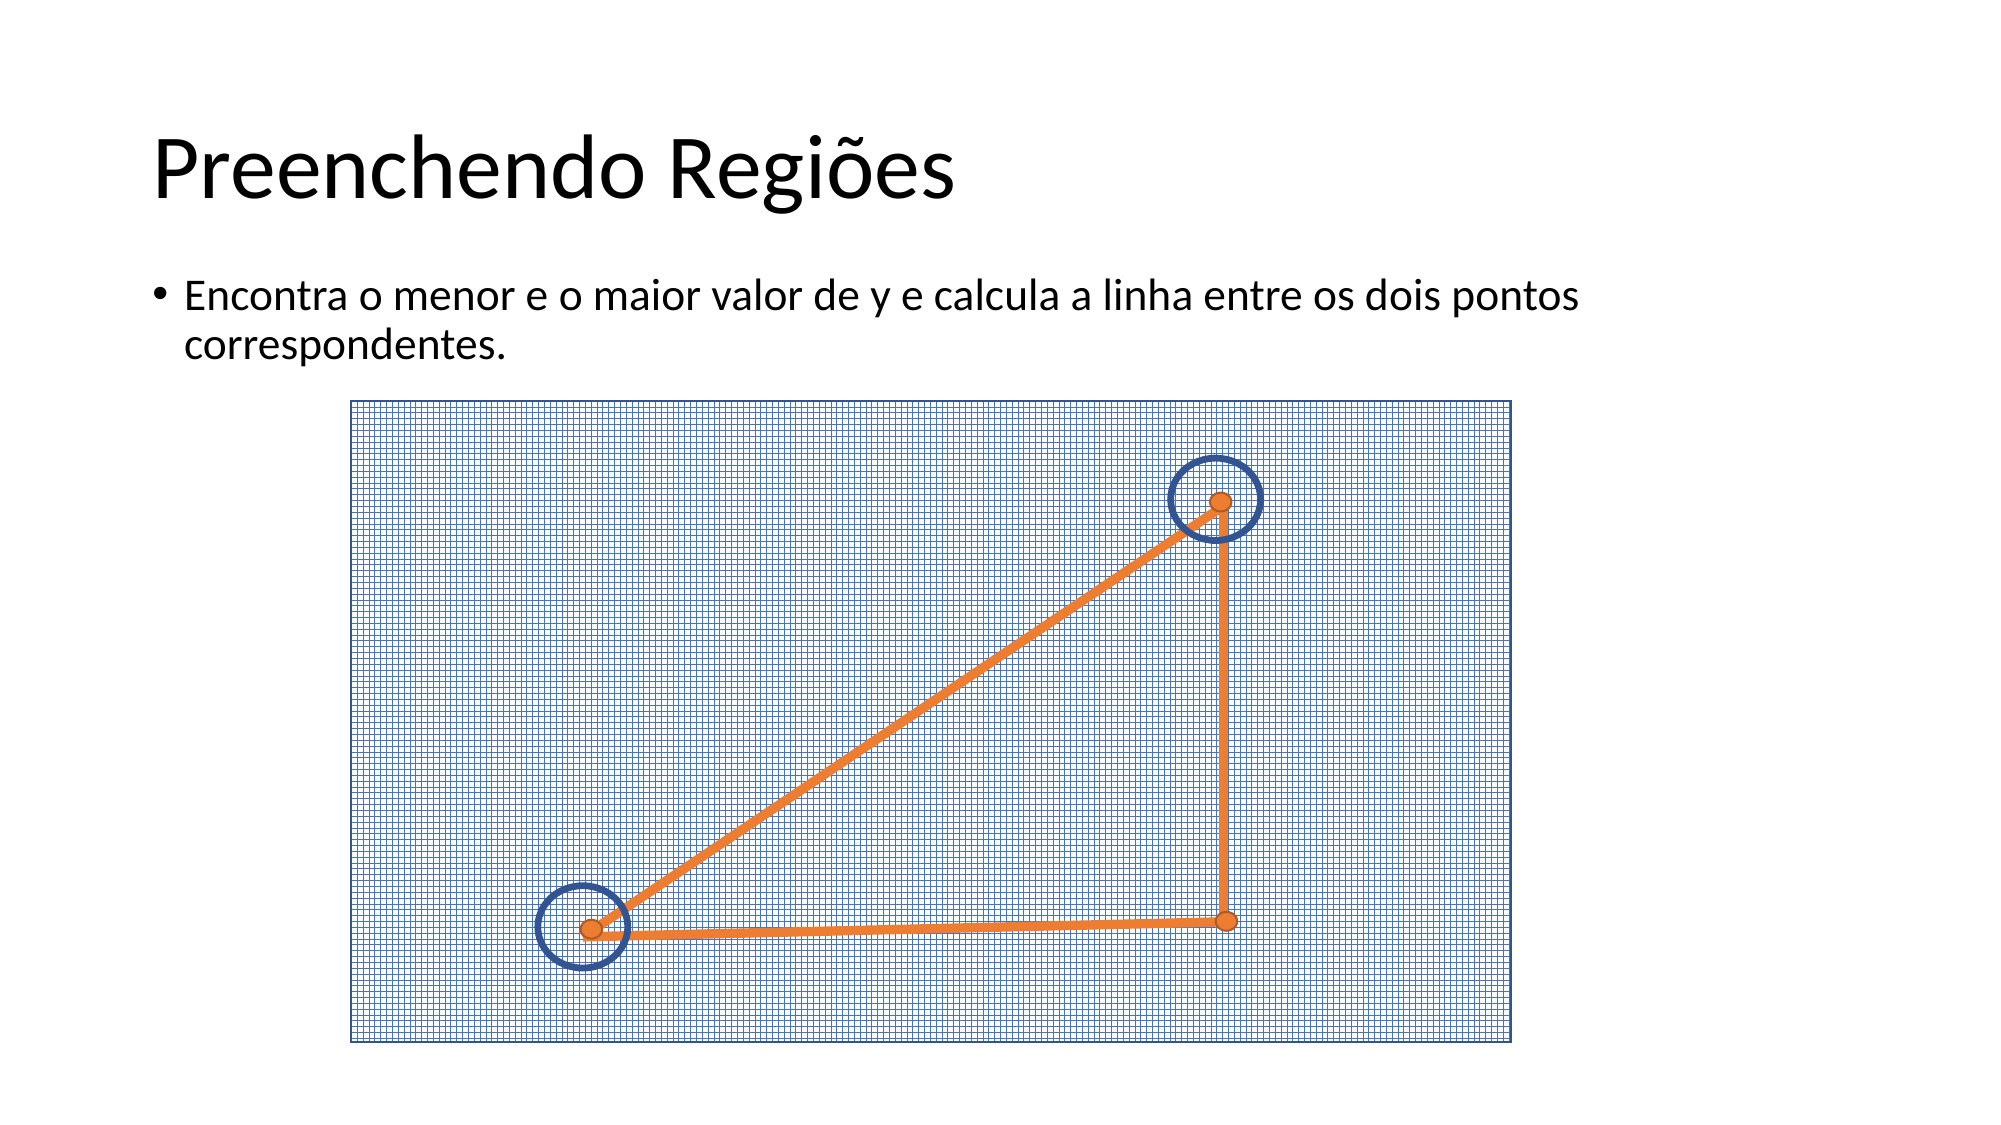

# Preenchendo Regiões
Encontra o menor e o maior valor de y e calcula a linha entre os dois pontos correspondentes.